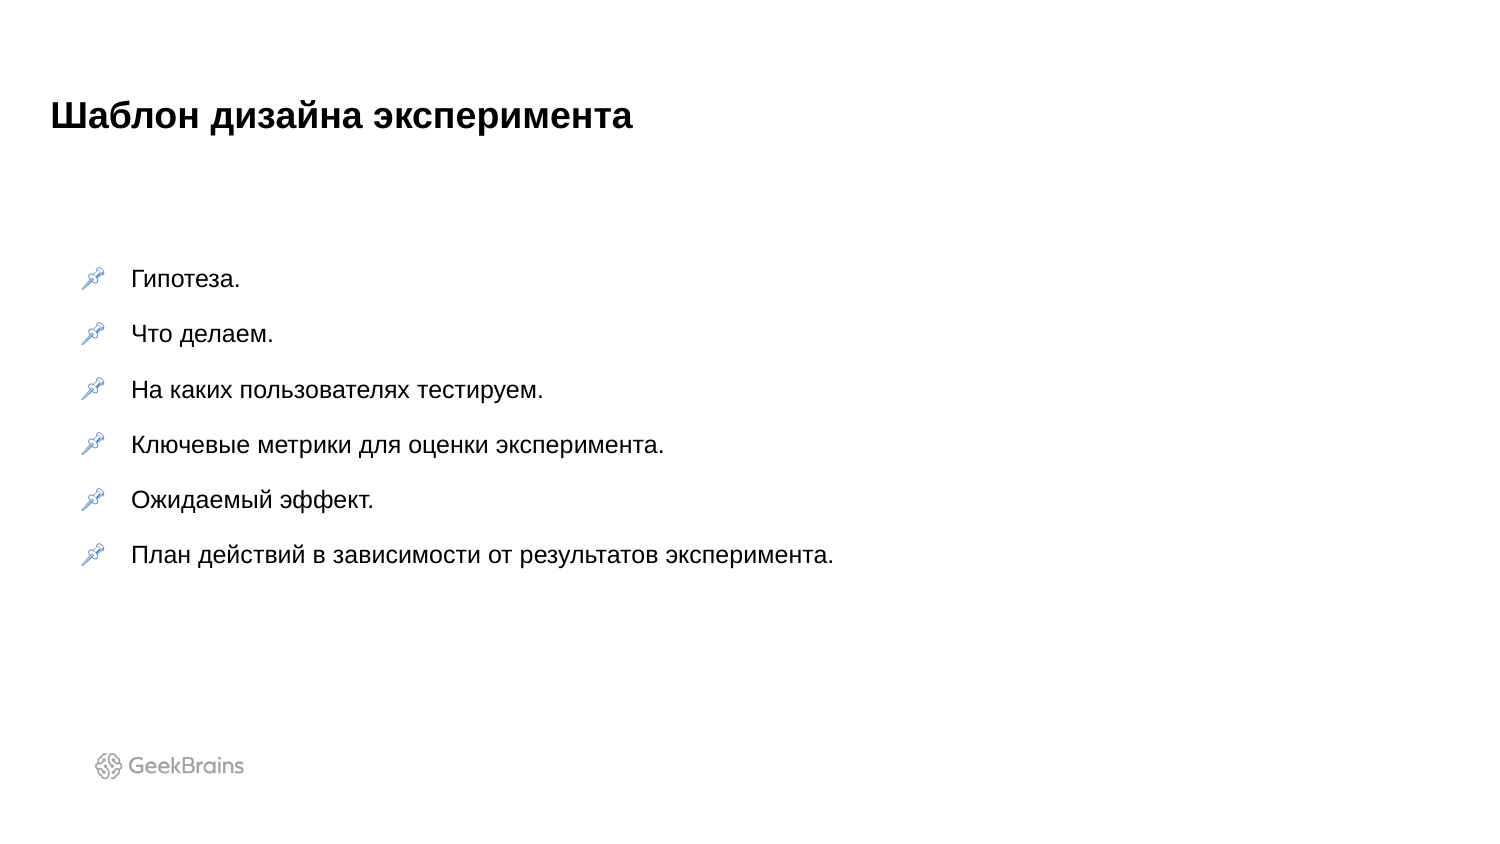

# Шаблон дизайна эксперимента

Гипотеза.
Что делаем.
На каких пользователях тестируем.
Ключевые метрики для оценки эксперимента.
Ожидаемый эффект.
План действий в зависимости от результатов эксперимента.